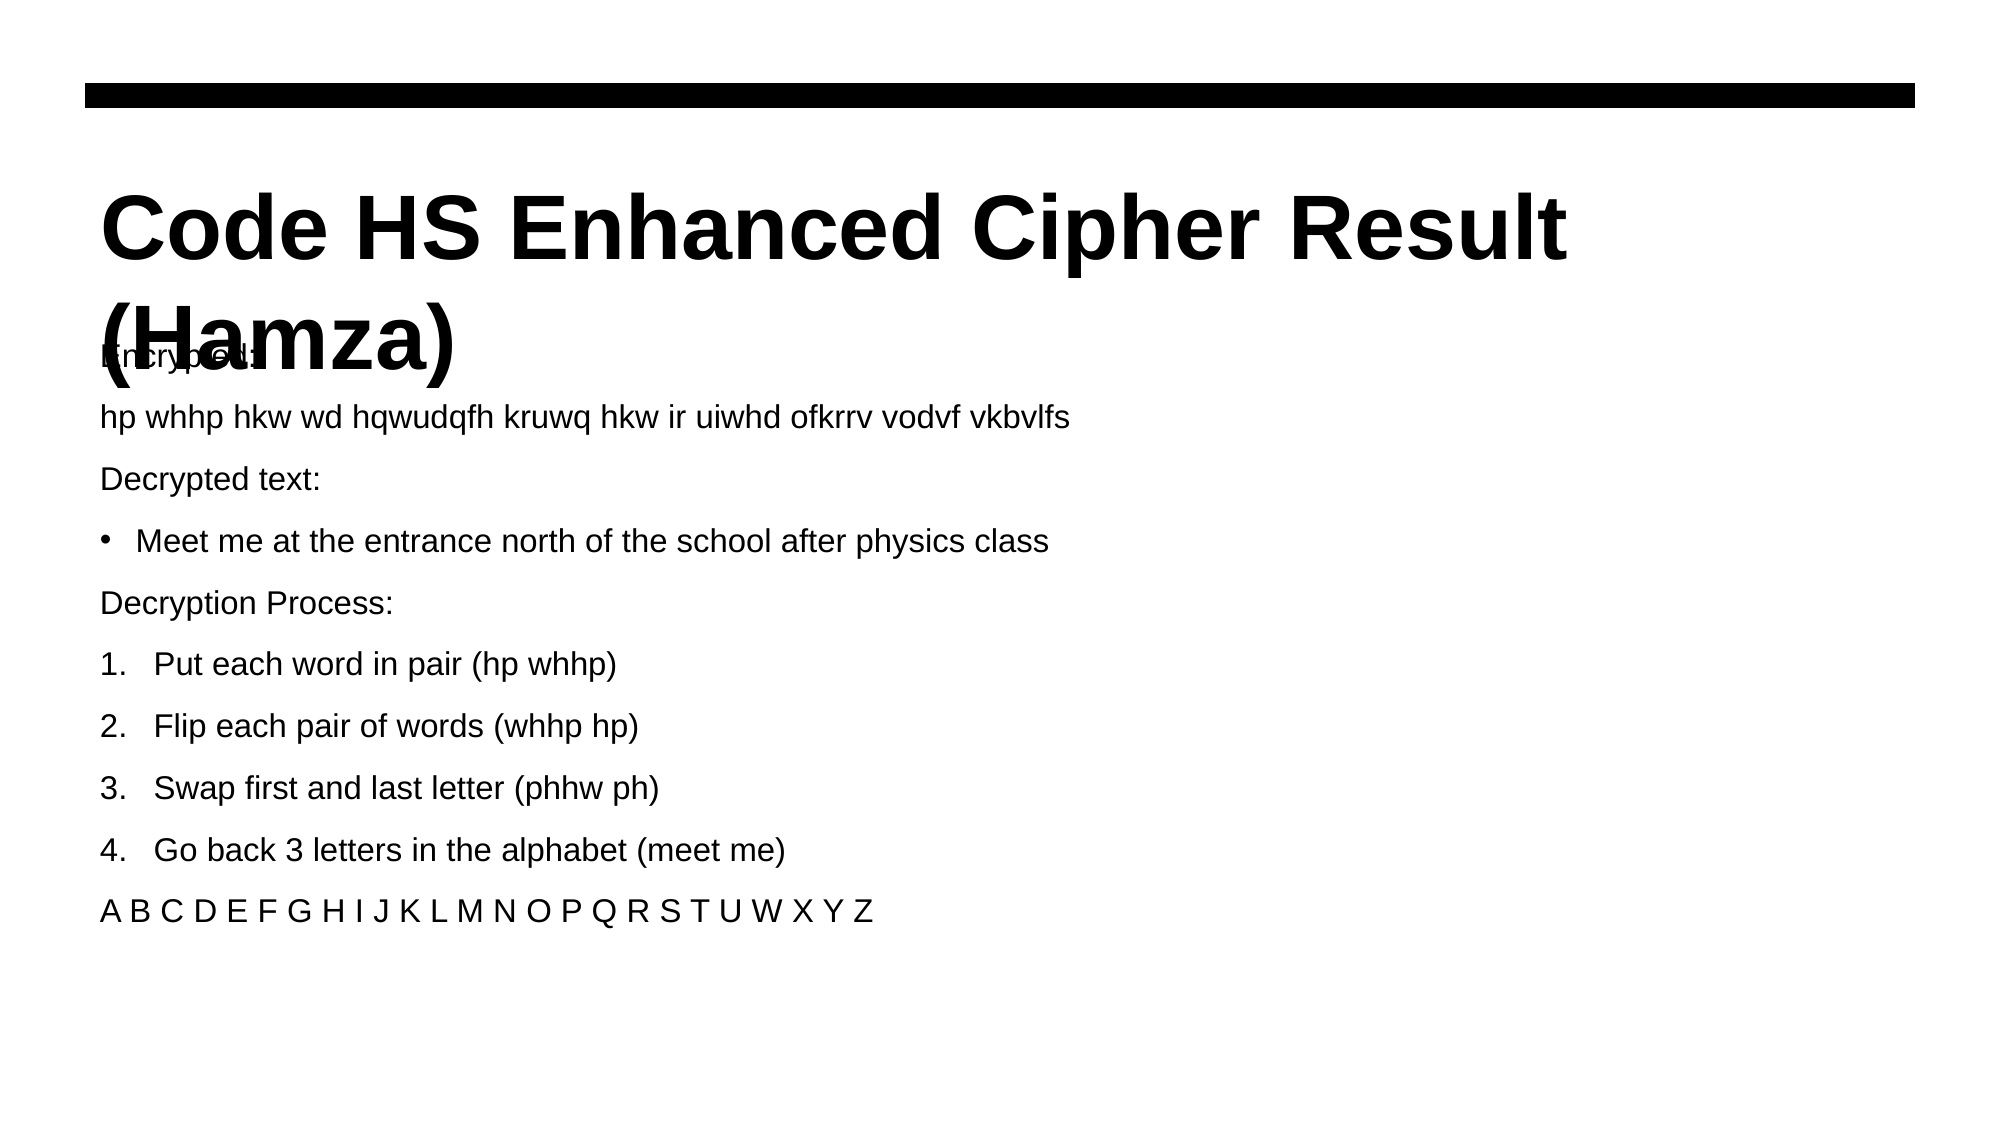

# Code HS Enhanced Cipher Result (Hamza)
Encrypted:
hp whhp hkw wd hqwudqfh kruwq hkw ir uiwhd ofkrrv vodvf vkbvlfs
Decrypted text:
Meet me at the entrance north of the school after physics class
Decryption Process:
Put each word in pair (hp whhp)
Flip each pair of words (whhp hp)
Swap first and last letter (phhw ph)
Go back 3 letters in the alphabet (meet me)
A B C D E F G H I J K L M N O P Q R S T U W X Y Z